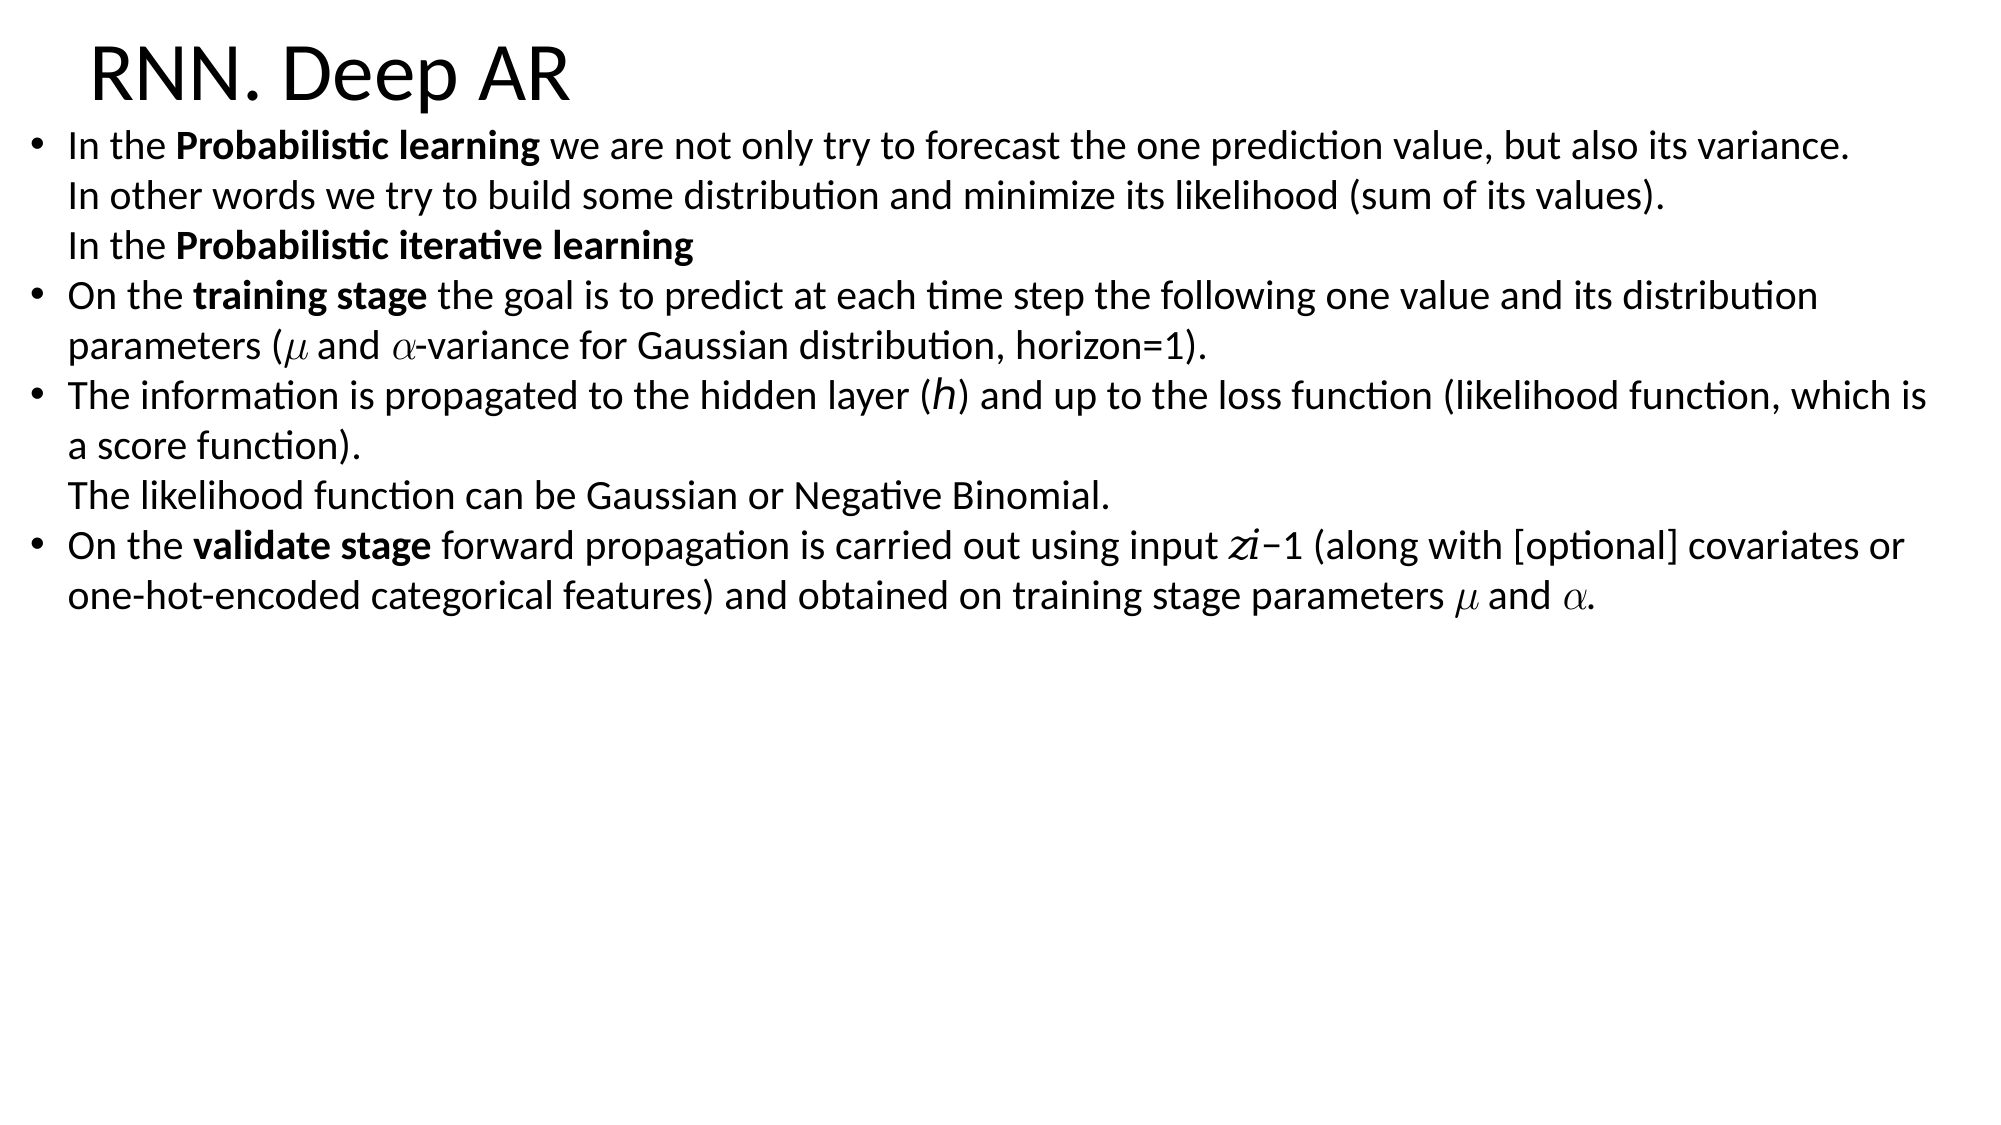

# RNN. Deep AR

In the Probabilistic learning we are not only try to forecast the one prediction value, but also its variance.
In other words we try to build some distribution and minimize its likelihood (sum of its values).
In the Probabilistic iterative learning
On the training stage the goal is to predict at each time step the following one value and its distribution parameters (𝜇 and 𝛼-variance for Gaussian distribution, horizon=1).
The information is propagated to the hidden layer (ℎ) and up to the loss function (likelihood function, which is a score function).
The likelihood function can be Gaussian or Negative Binomial.
On the validate stage forward propagation is carried out using input 𝑧𝑖−1 (along with [optional] covariates or one-hot-encoded categorical features) and obtained on training stage parameters 𝜇 and 𝛼.